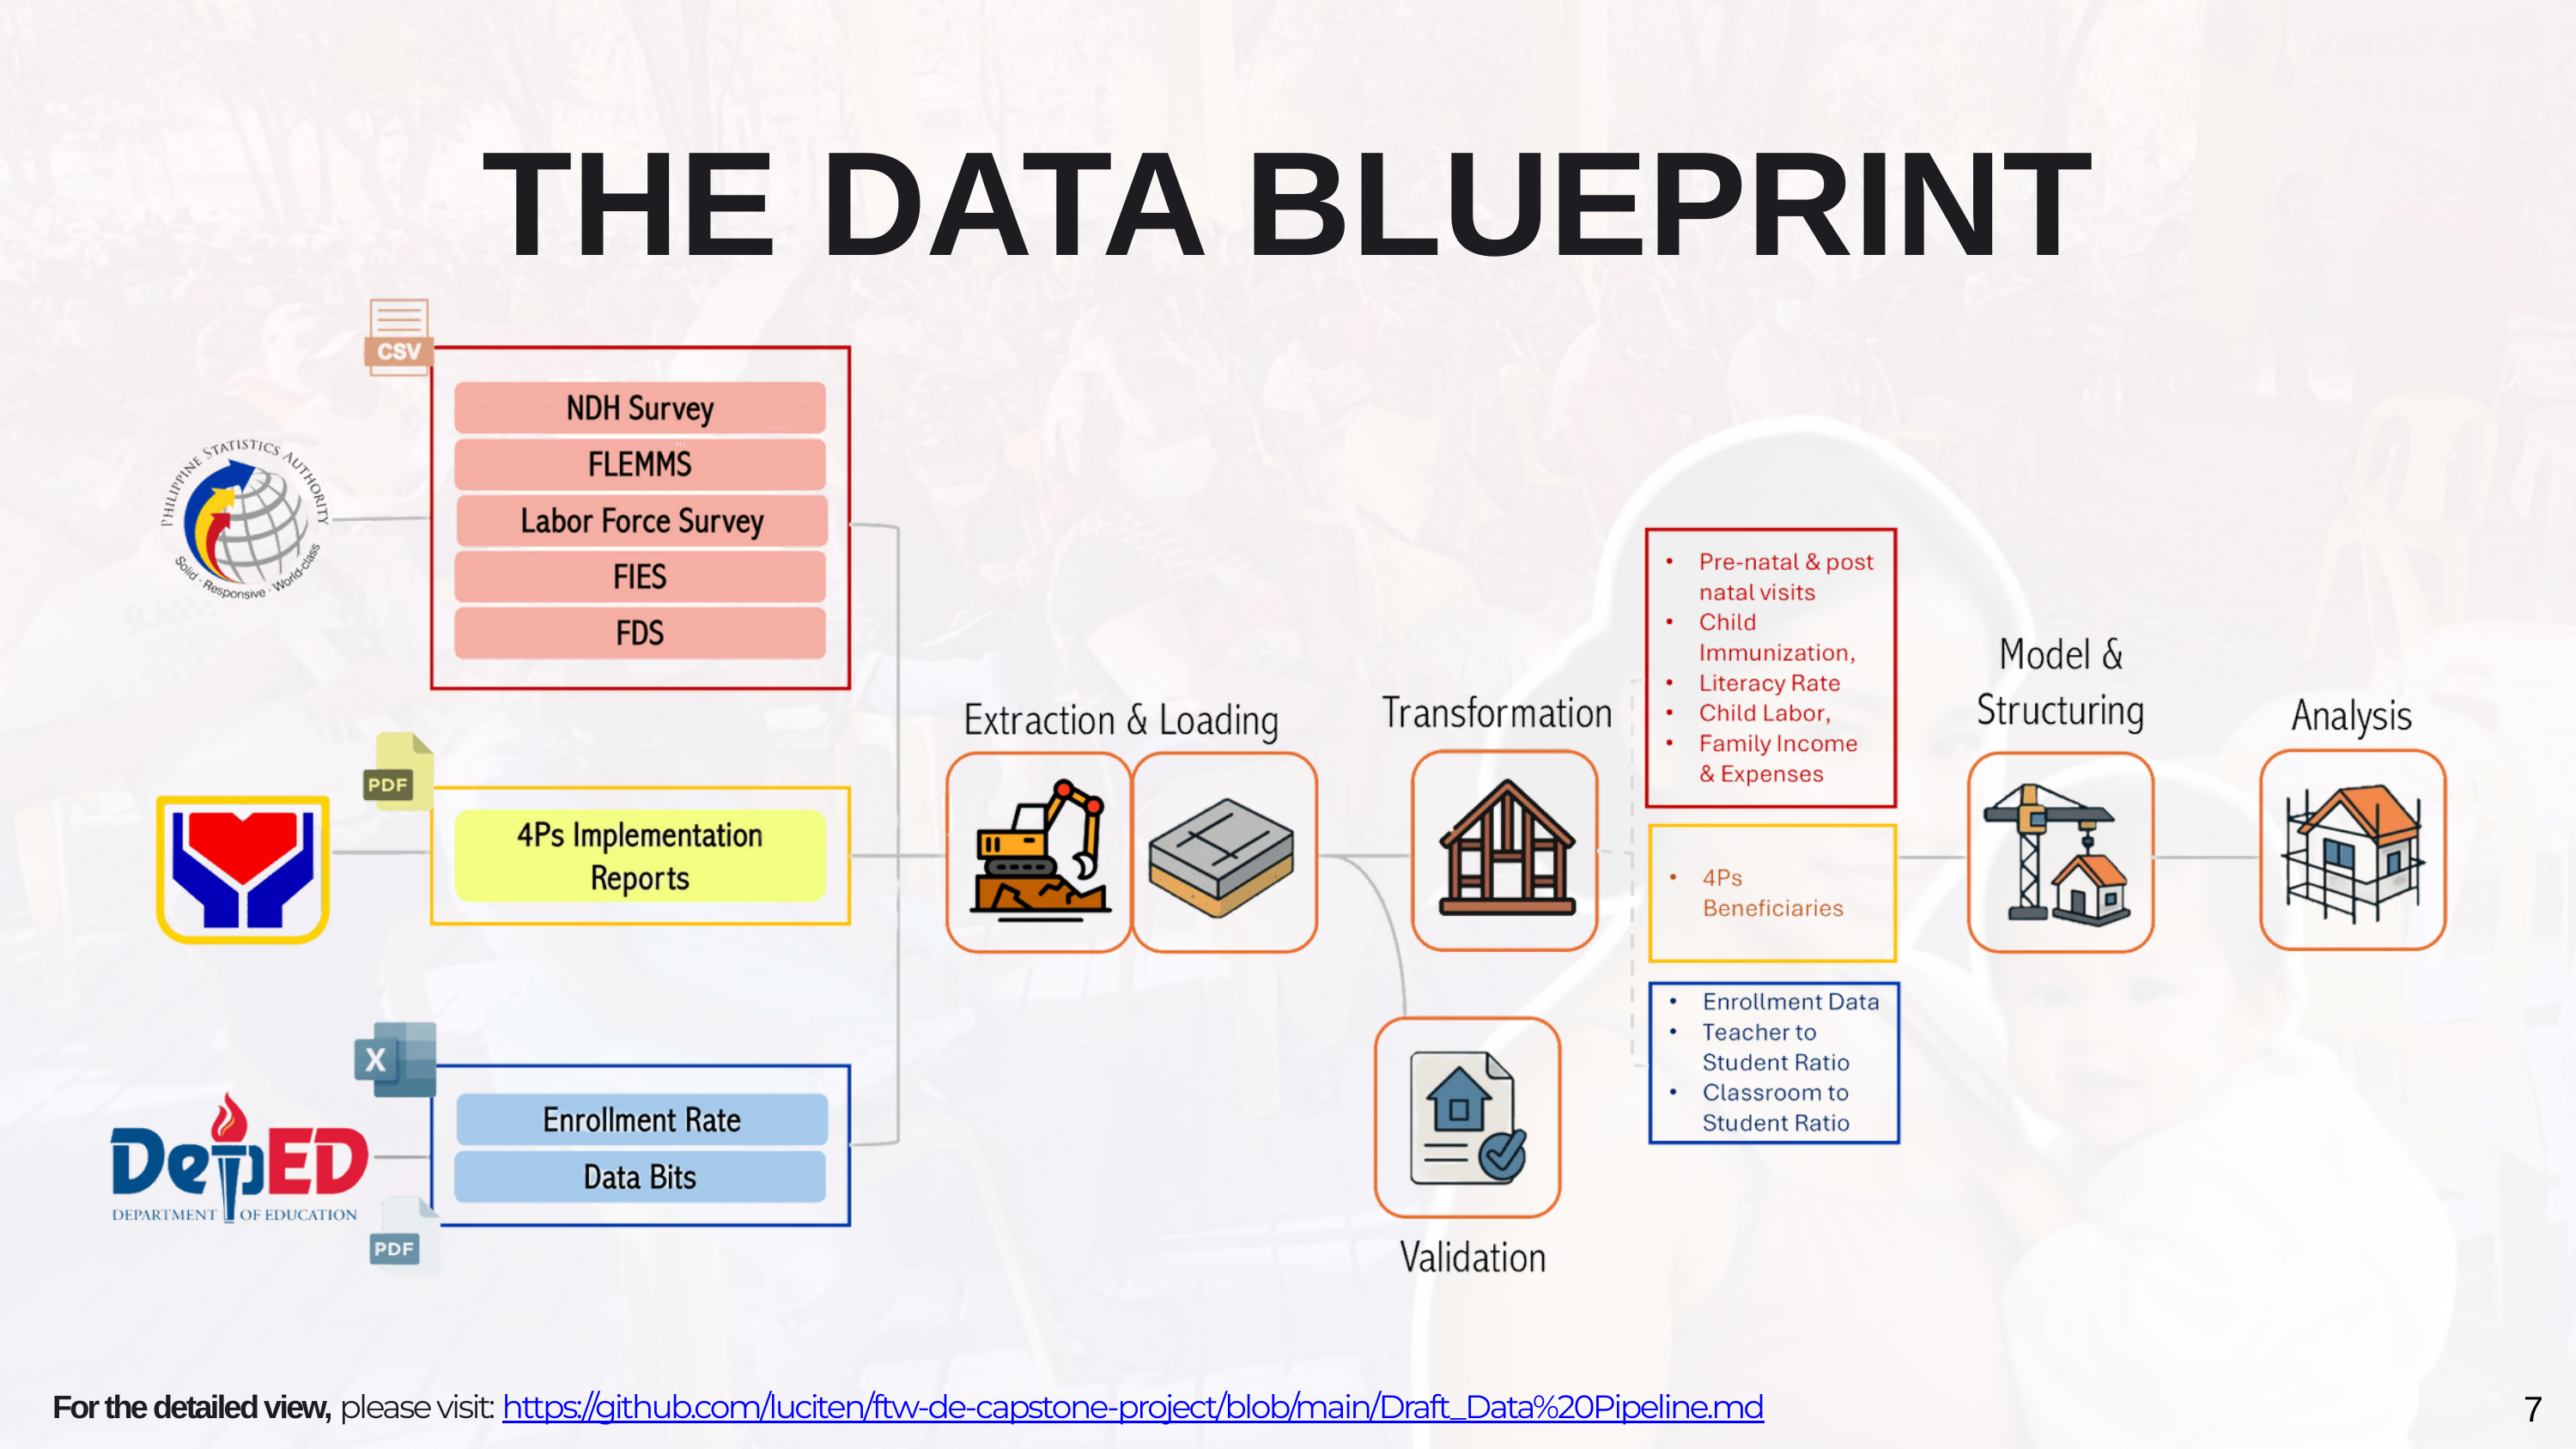

THE DATA BLUEPRINT

7
For the detailed view, please visit: https://github.com/luciten/ftw-de-capstone-project/blob/main/Draft_Data%20Pipeline.md